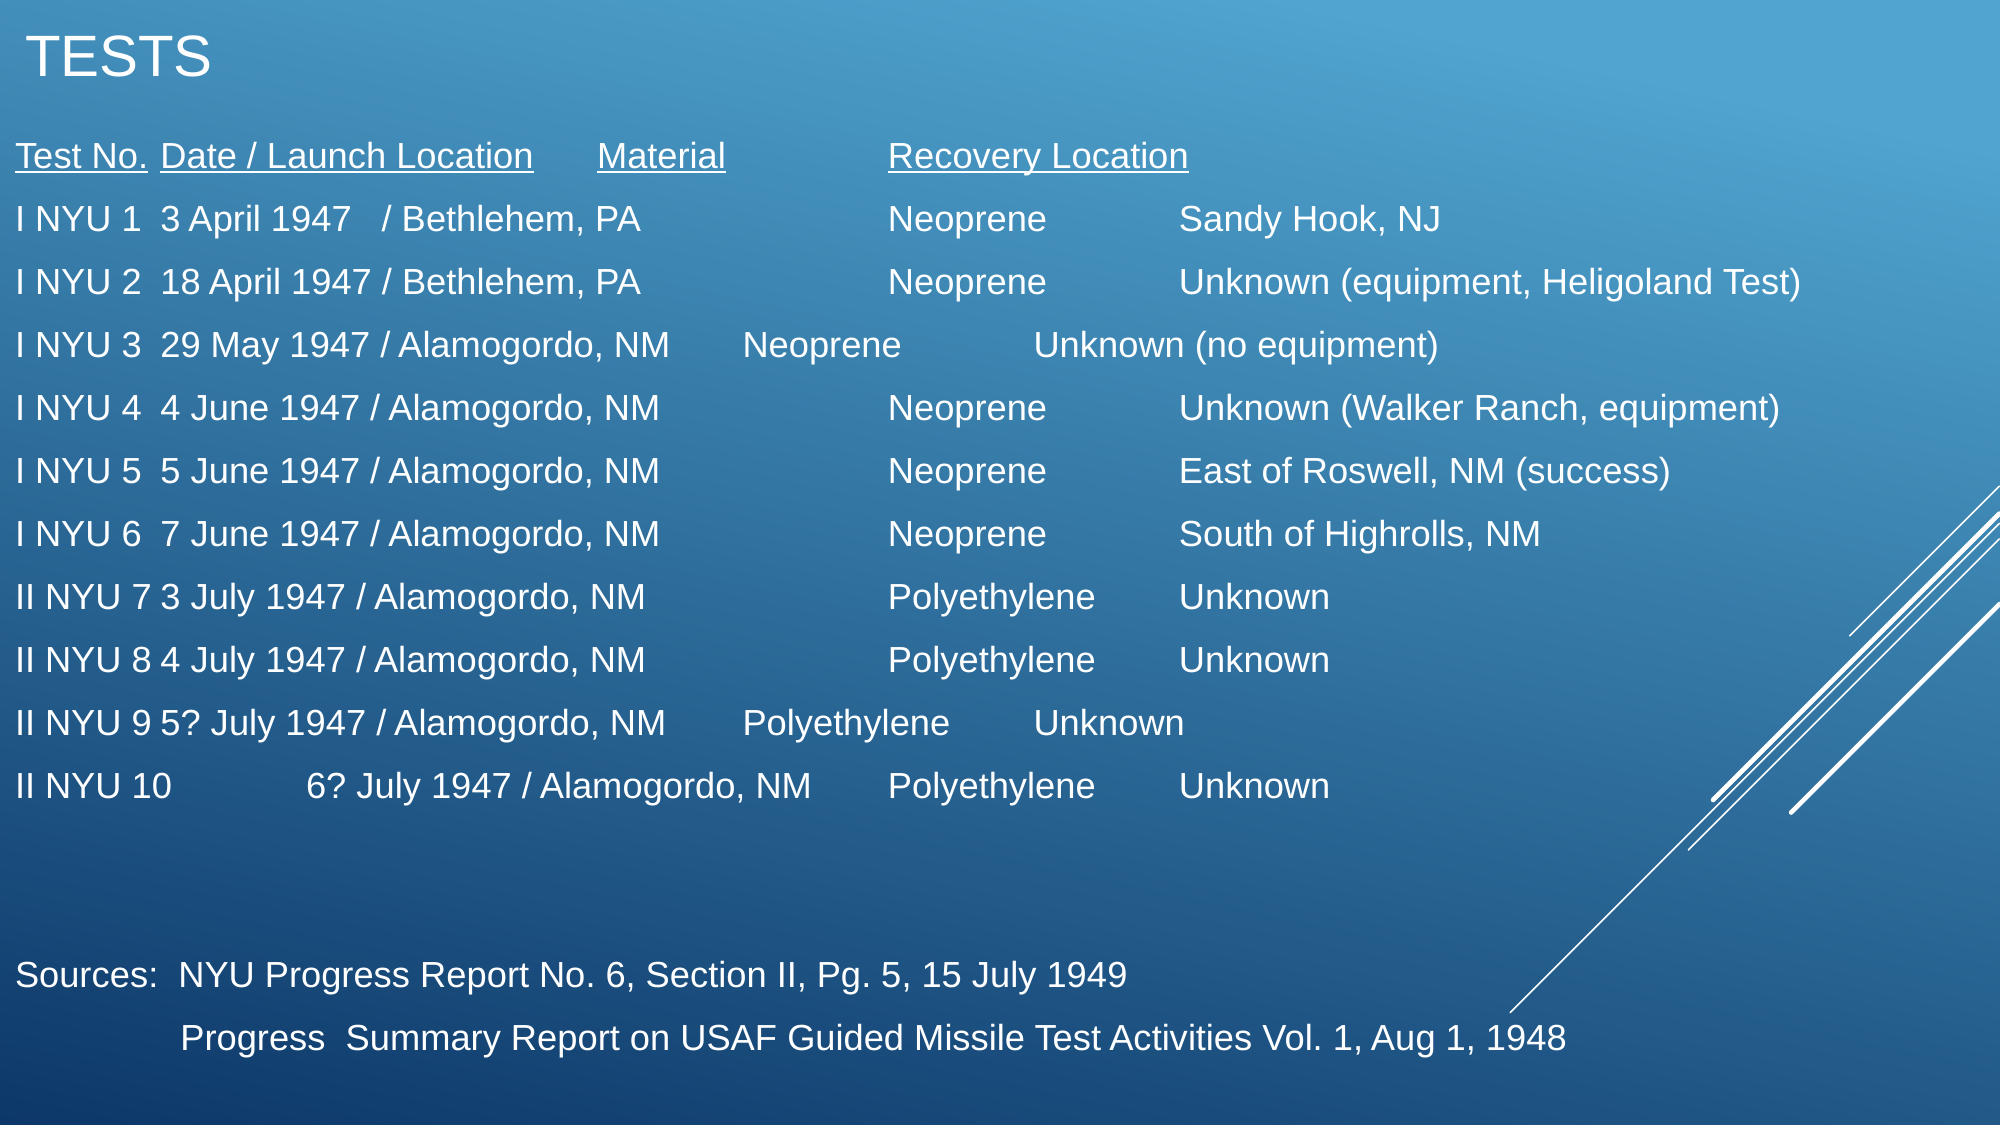

# Tests
Test No.			Date / Launch Location		Material			Recovery Location
I NYU 1 		3 April 1947   / Bethlehem, PA		Neoprene		Sandy Hook, NJ
I NYU 2 		18 April 1947 / Bethlehem, PA		Neoprene		Unknown (equipment, Heligoland Test)
I NYU 3		29 May 1947 / Alamogordo, NM	Neoprene		Unknown (no equipment)
I NYU 4 		4 June 1947 / Alamogordo, NM		Neoprene		Unknown (Walker Ranch, equipment)
I NYU 5 		5 June 1947 / Alamogordo, NM		Neoprene 		East of Roswell, NM (success)
I NYU 6 		7 June 1947 / Alamogordo, NM		Neoprene 		South of Highrolls, NM
II NYU 7		3 July 1947 / Alamogordo, NM		Polyethylene 	Unknown
II NYU 8		4 July 1947 / Alamogordo, NM		Polyethylene 	Unknown
II NYU 9		5? July 1947 / Alamogordo, NM 	Polyethylene 	Unknown
II NYU 10	6? July 1947 / Alamogordo, NM		Polyethylene 	Unknown

Sources:  NYU Progress Report No. 6, Section II, Pg. 5, 15 July 1949
		  Progress  Summary Report on USAF Guided Missile Test Activities Vol. 1, Aug 1, 1948